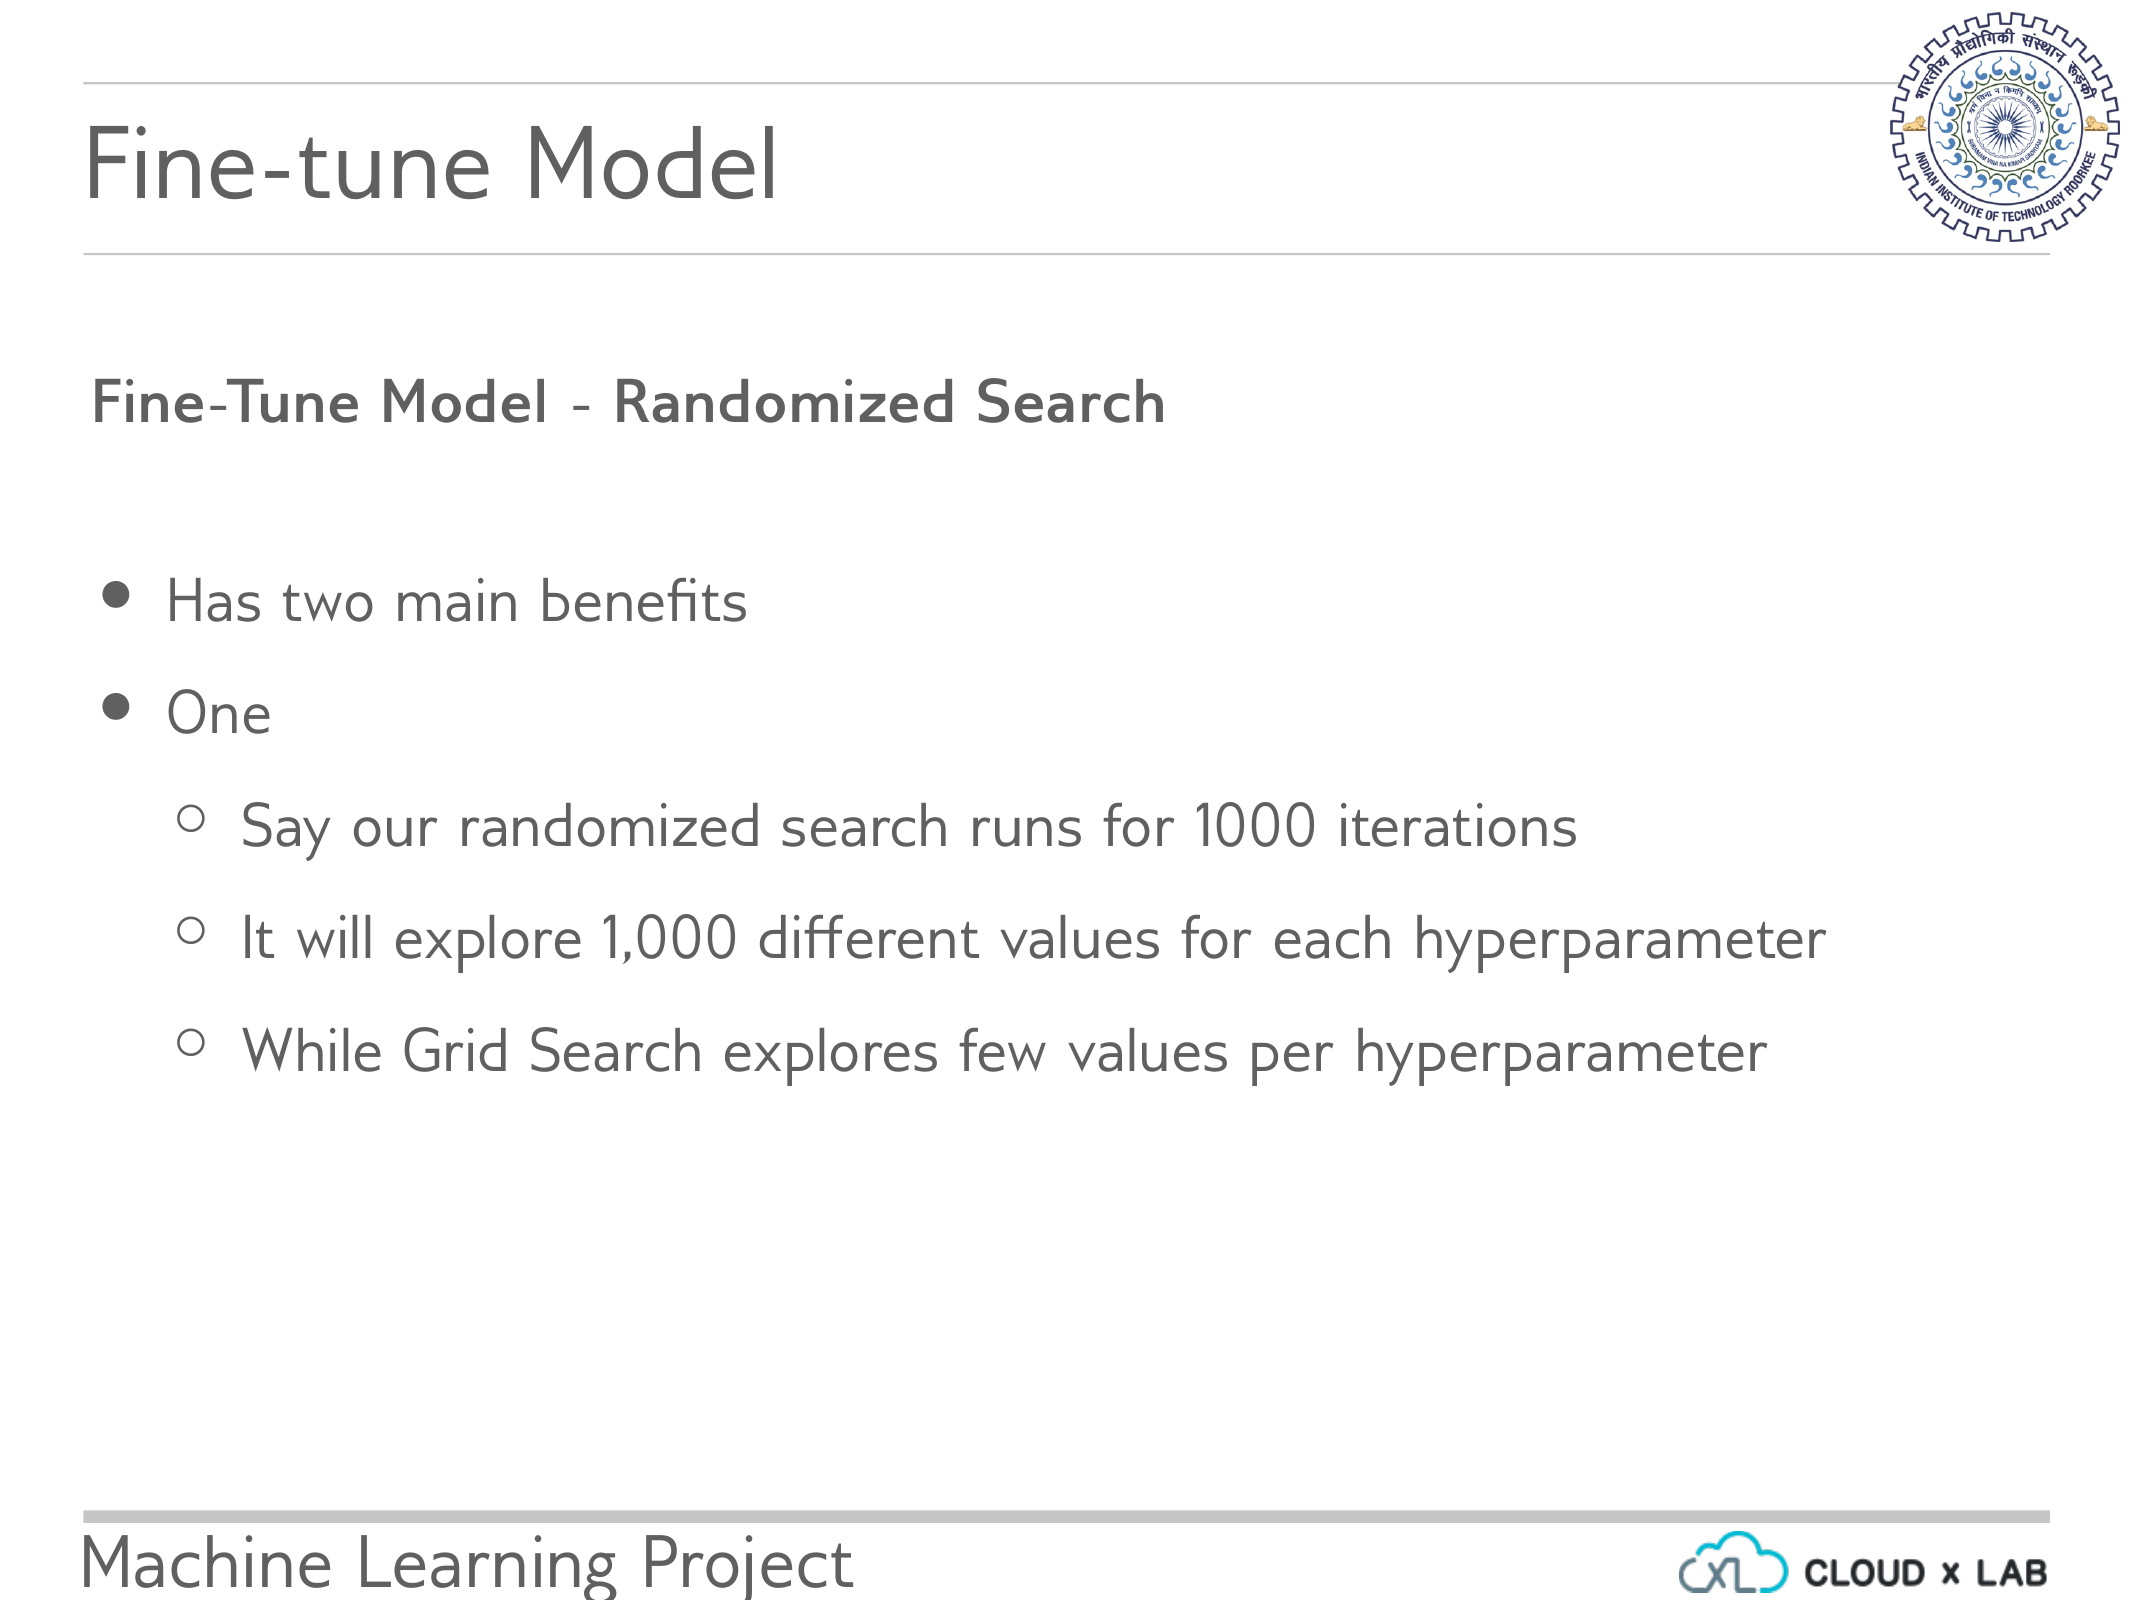

Fine-tune Model
Fine-Tune Model - Randomized Search

Has two main benefits
One
Say our randomized search runs for 1000 iterations
It will explore 1,000 different values for each hyperparameter
While Grid Search explores few values per hyperparameter